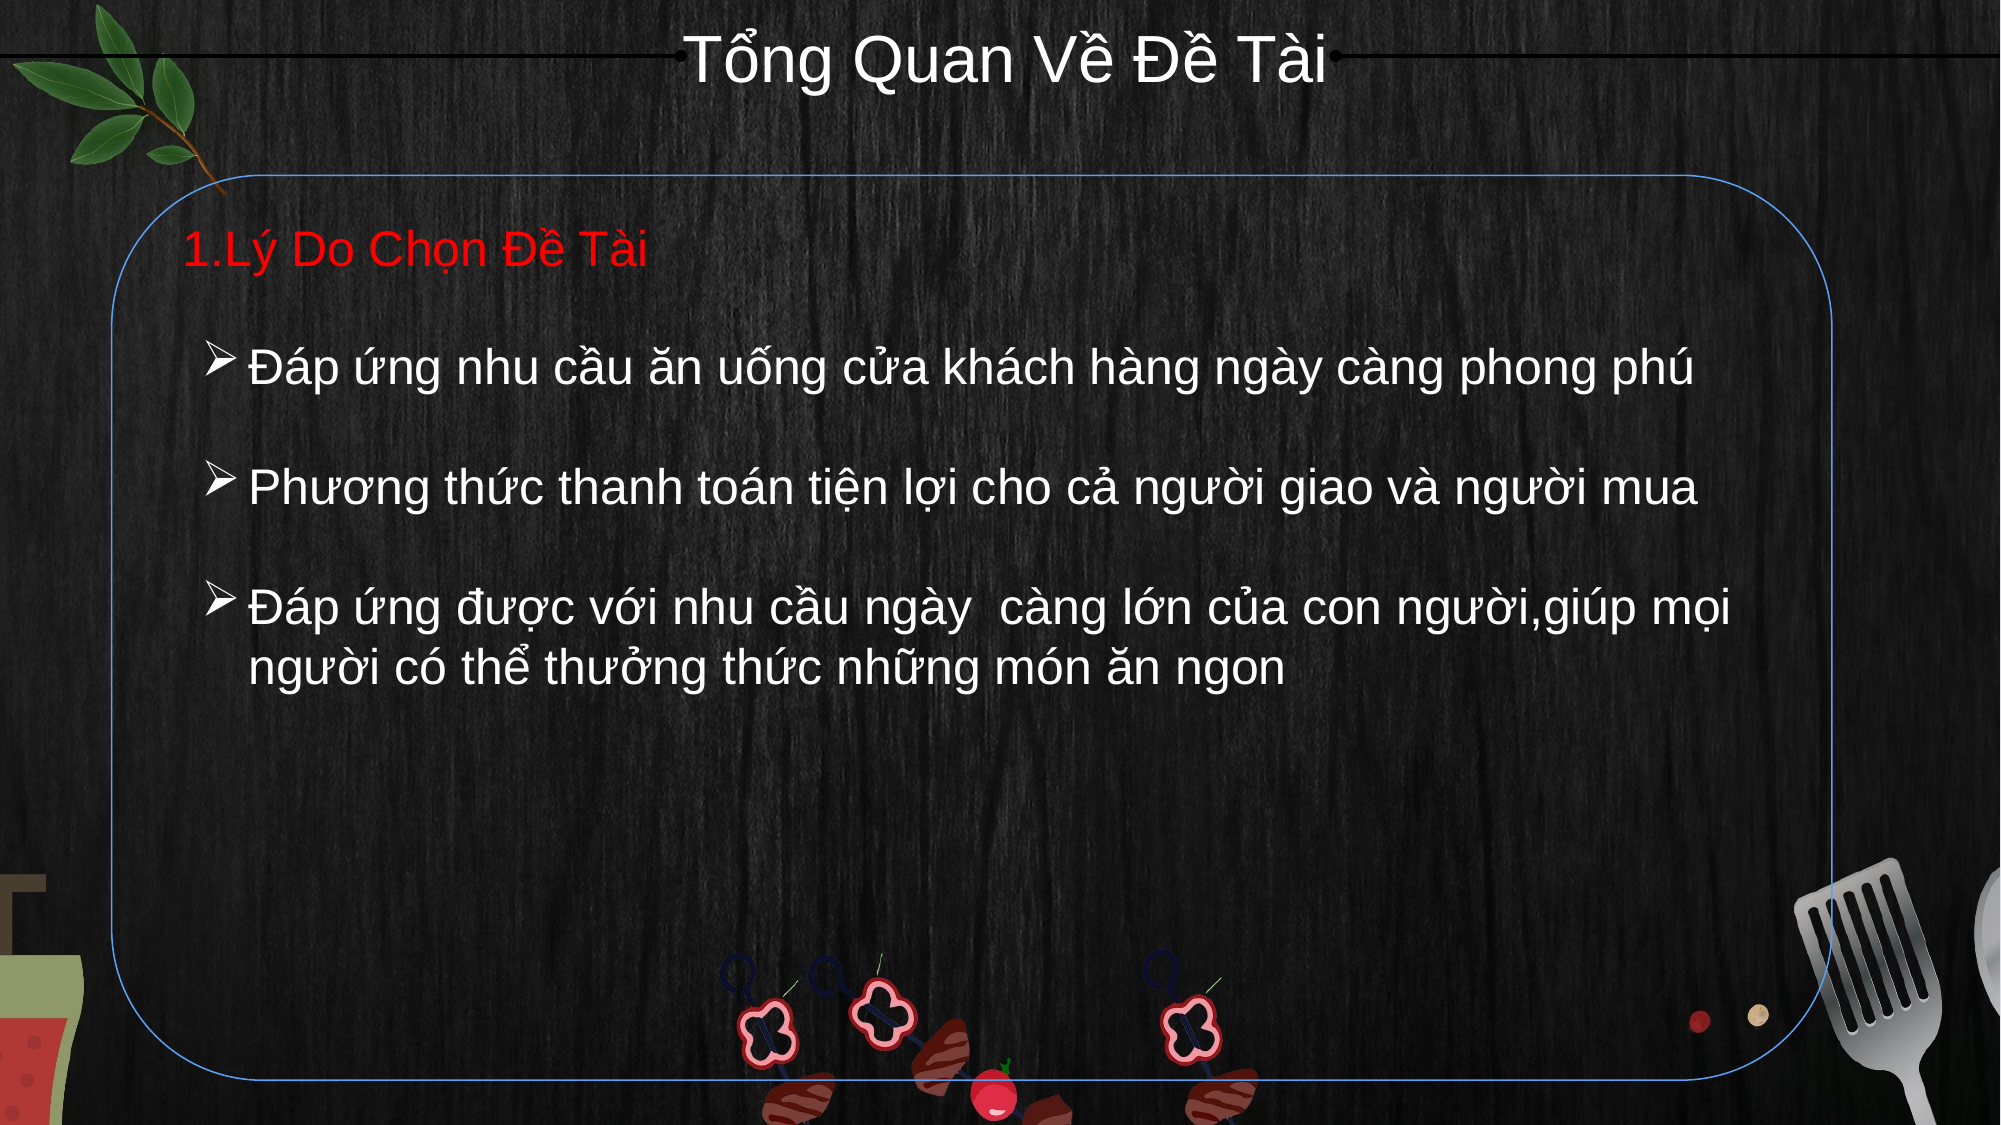

Tổng Quan Về Đề Tài

1.Lý Do Chọn Đề Tài
Đáp ứng nhu cầu ăn uống cửa khách hàng ngày càng phong phú

Phương thức thanh toán tiện lợi cho cả người giao và người mua

Đáp ứng được với nhu cầu ngày  càng lớn của con người,giúp mọi người có thể thưởng thức những món ăn ngon